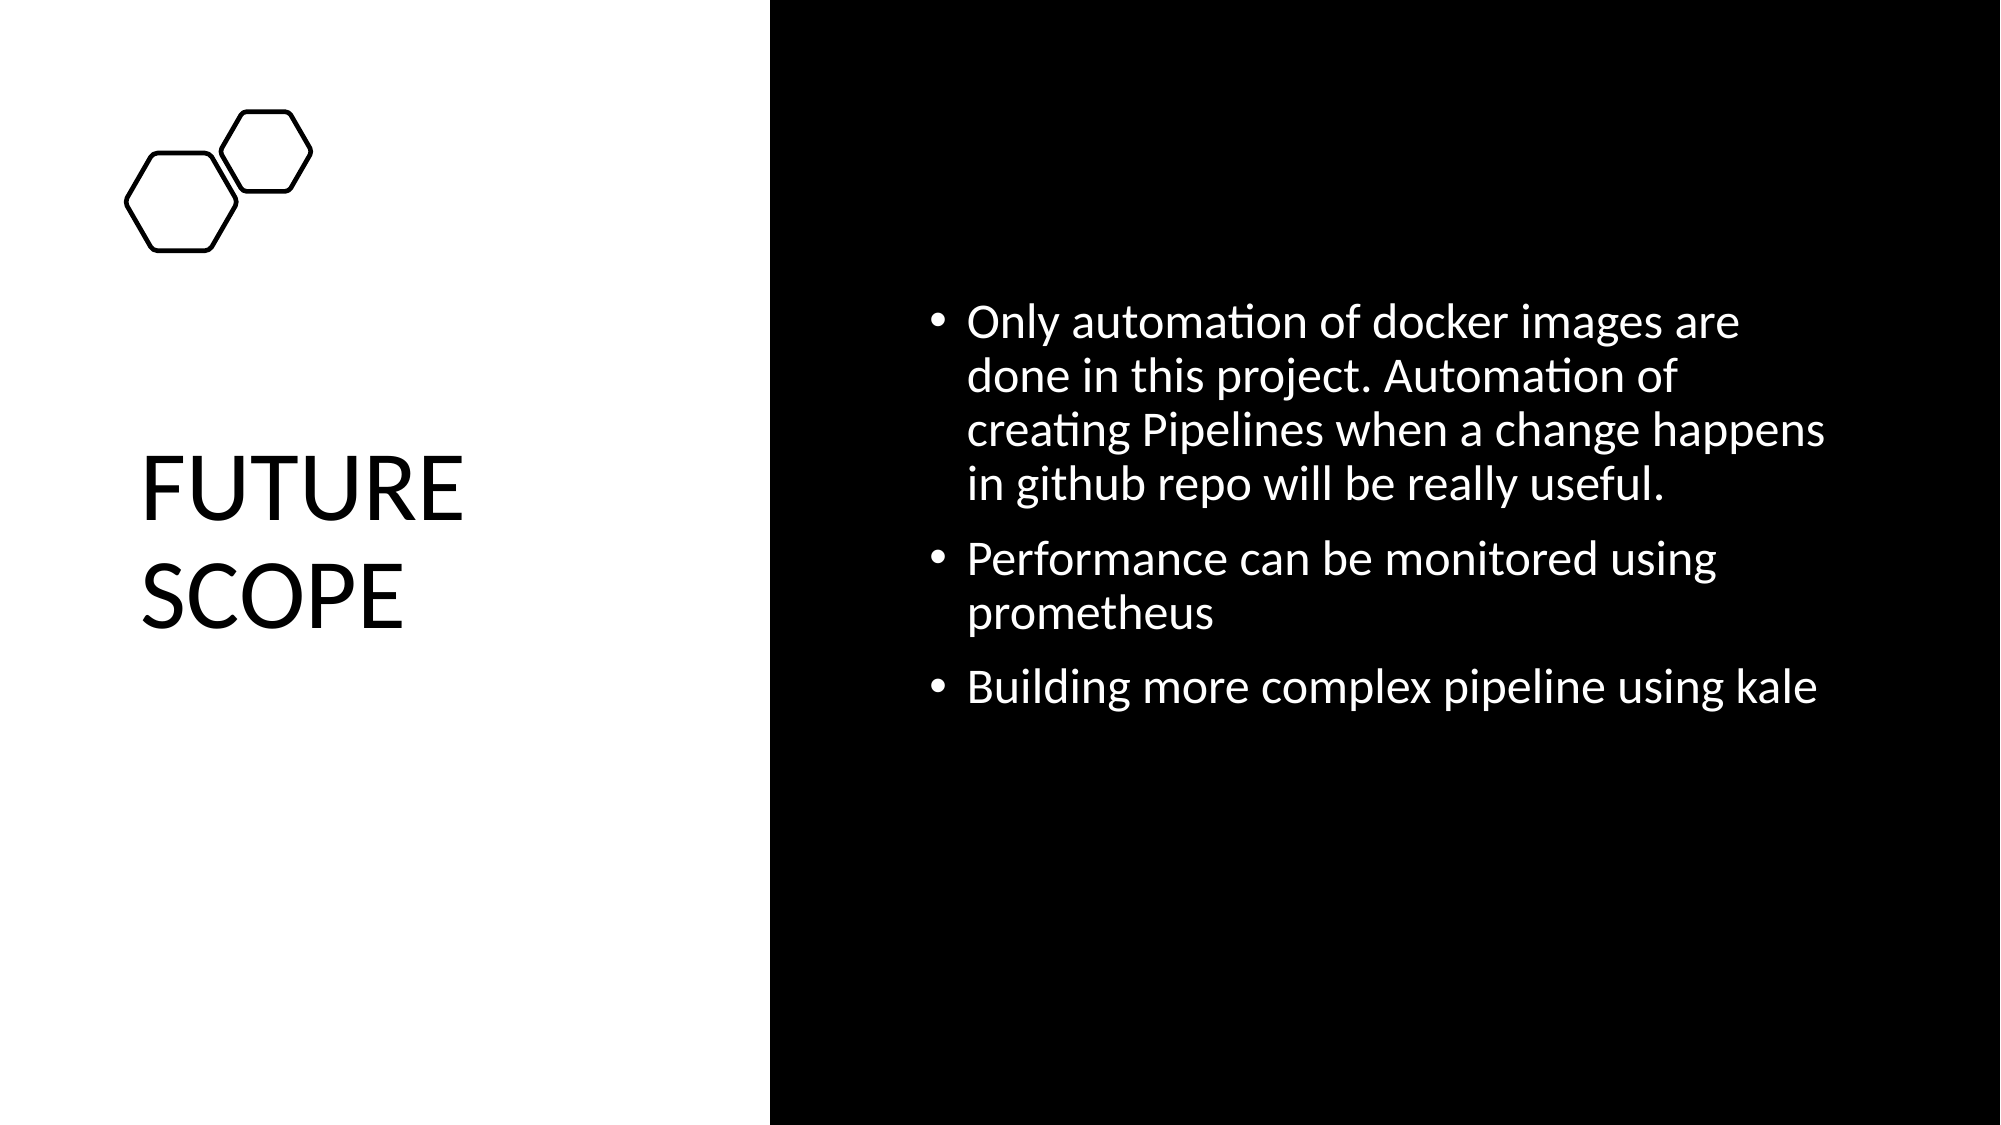

# FUTURE SCOPE
Only automation of docker images are done in this project. Automation of creating Pipelines when a change happens in github repo will be really useful.
Performance can be monitored using prometheus
Building more complex pipeline using kale